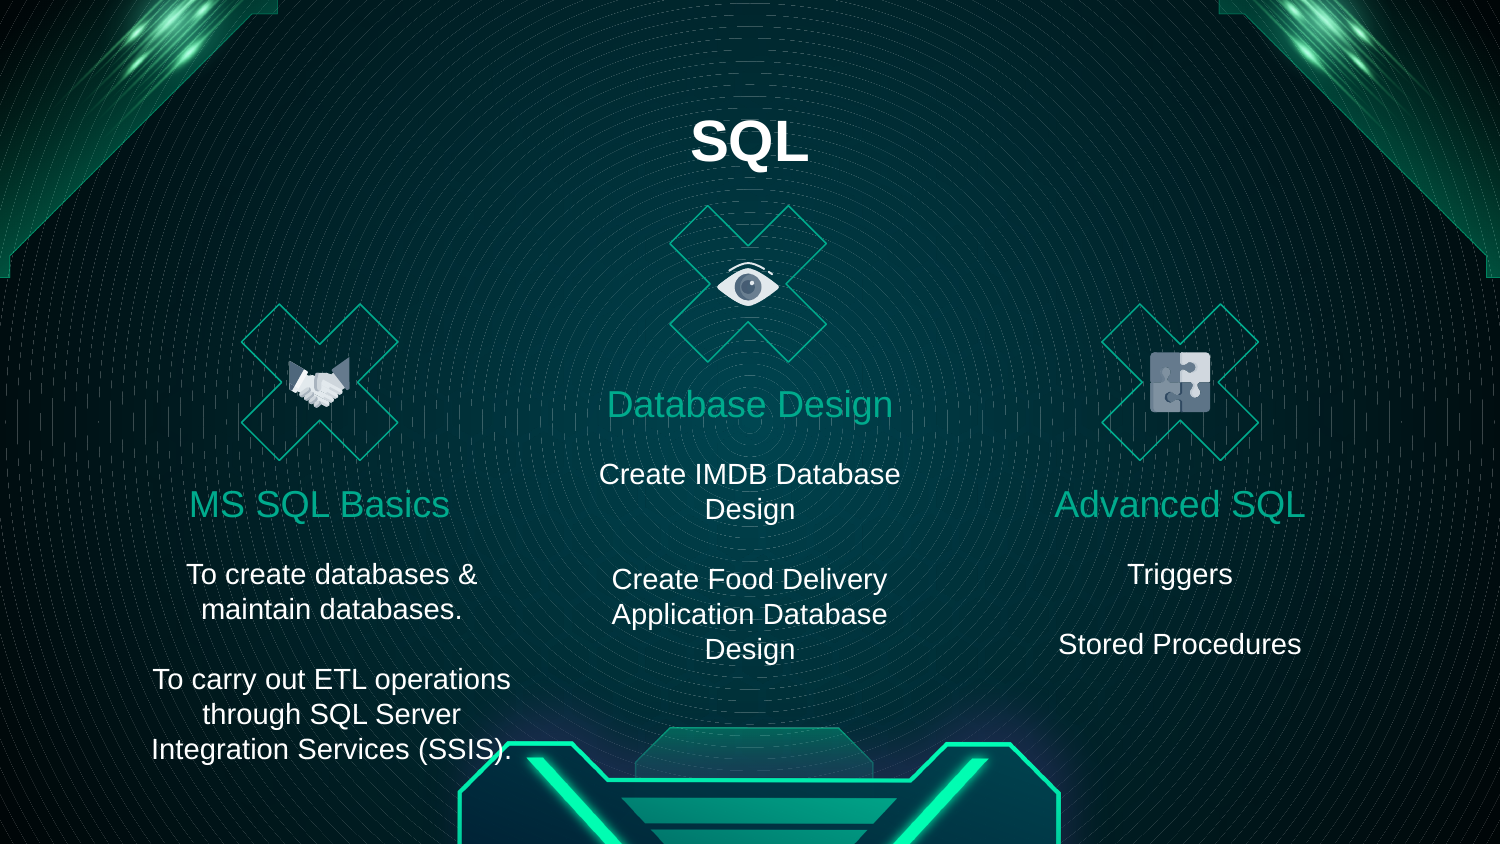

# SQL

Database Design
Create IMDB Database Design

Create Food Delivery Application Database Design
MS SQL Basics
Advanced SQL
To create databases & maintain databases.

To carry out ETL operations through SQL Server Integration Services (SSIS).
Triggers

Stored Procedures